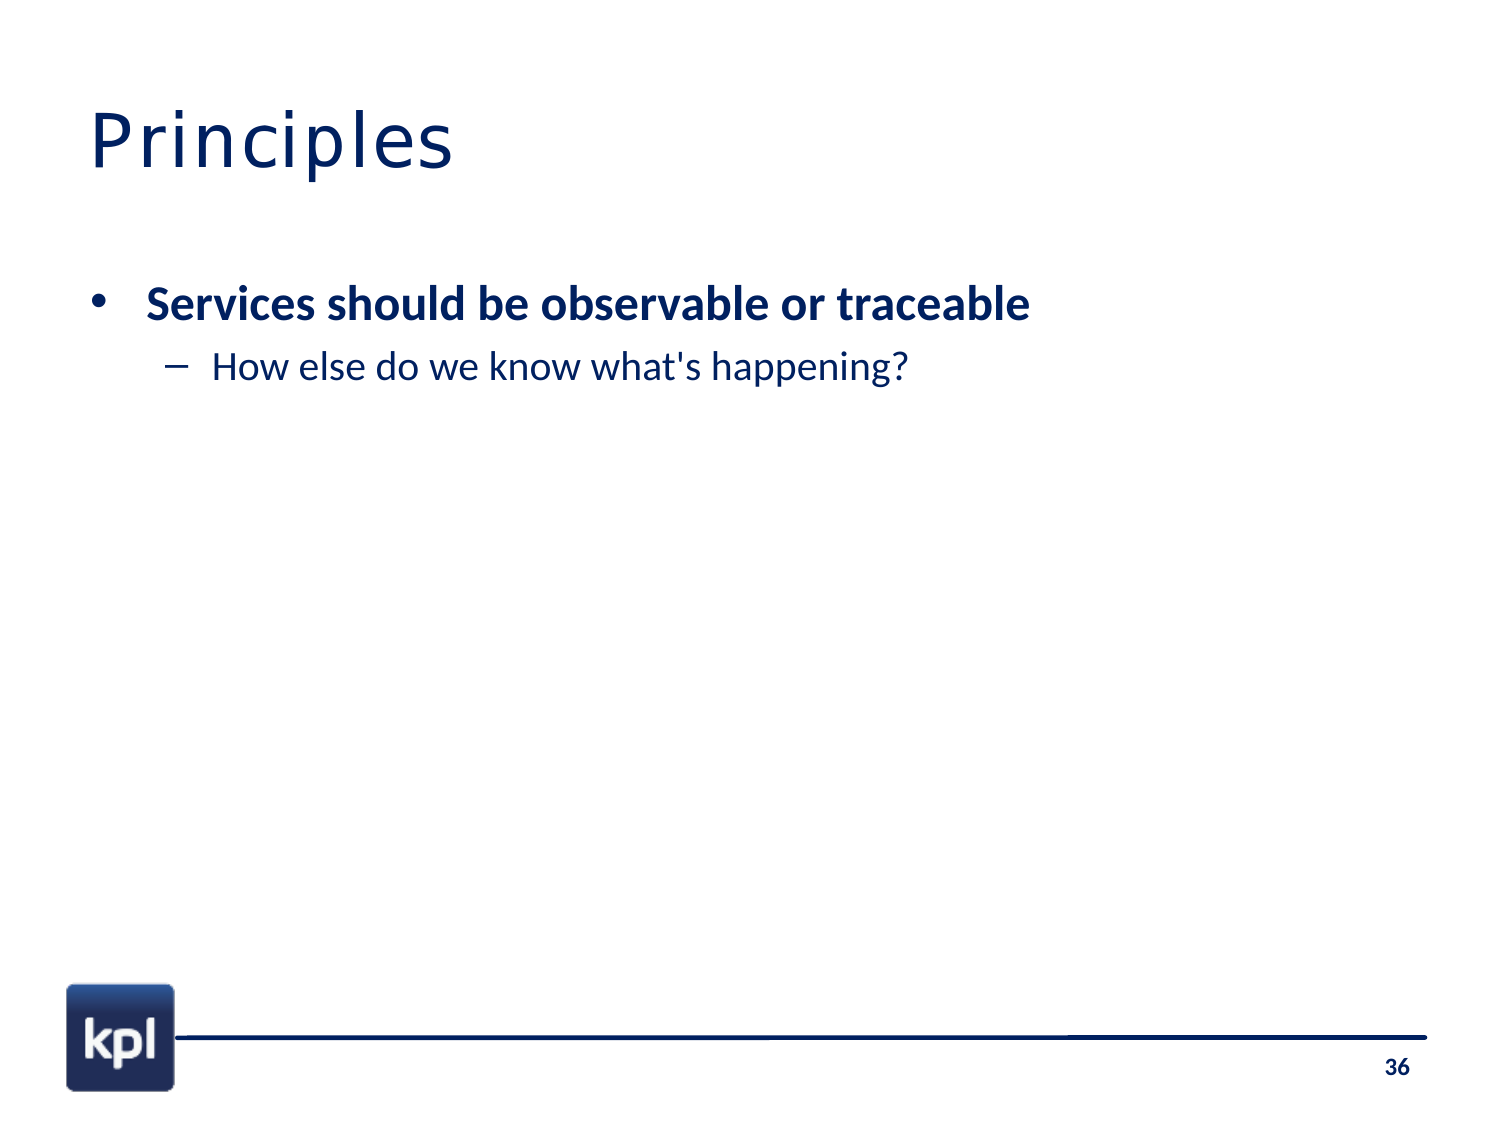

# Principles
Services should be observable or traceable
How else do we know what's happening?
36